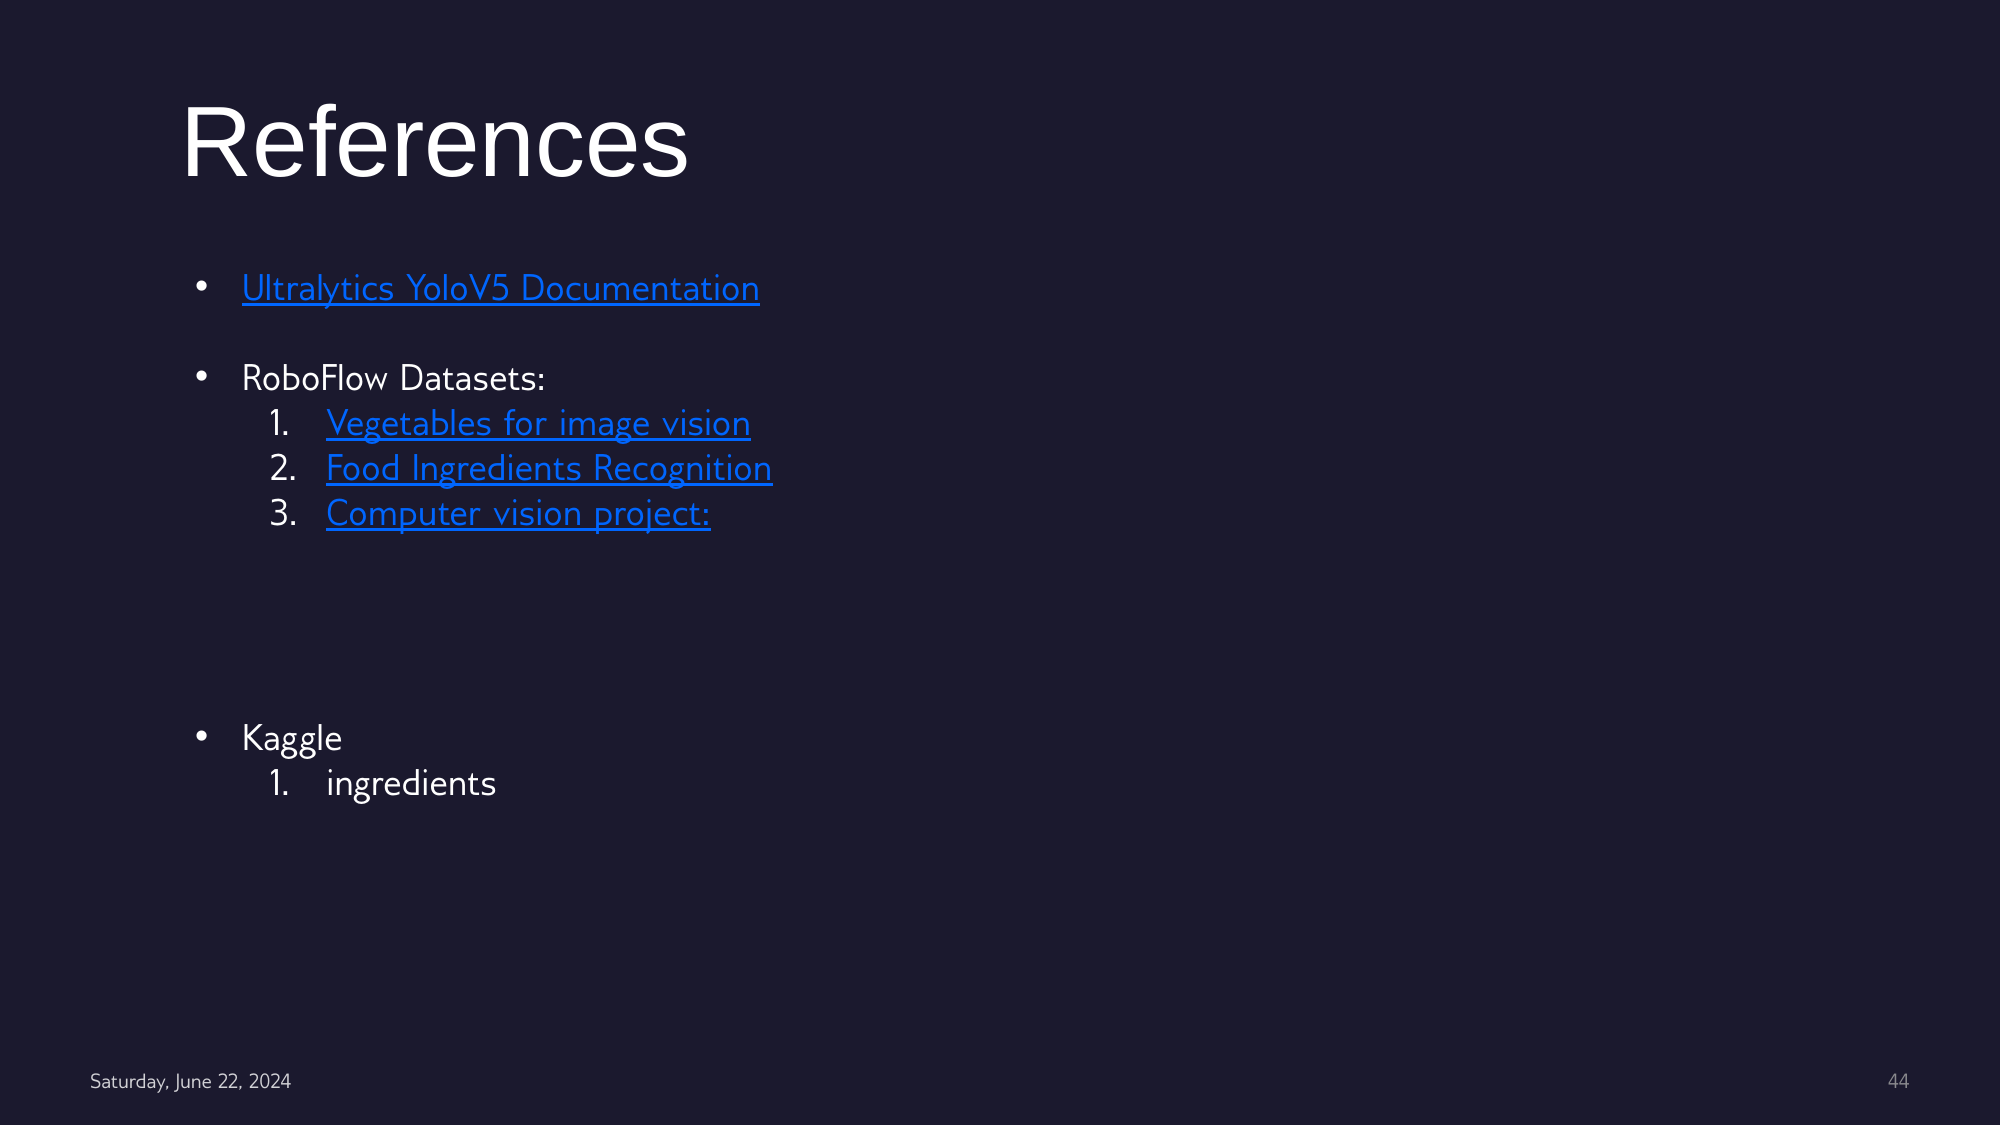

References
Ultralytics YoloV5 Documentation

RoboFlow Datasets:
Vegetables for image vision
Food Ingredients Recognition
Computer vision project:

Kaggle
ingredients

Saturday, June 22, 2024
44